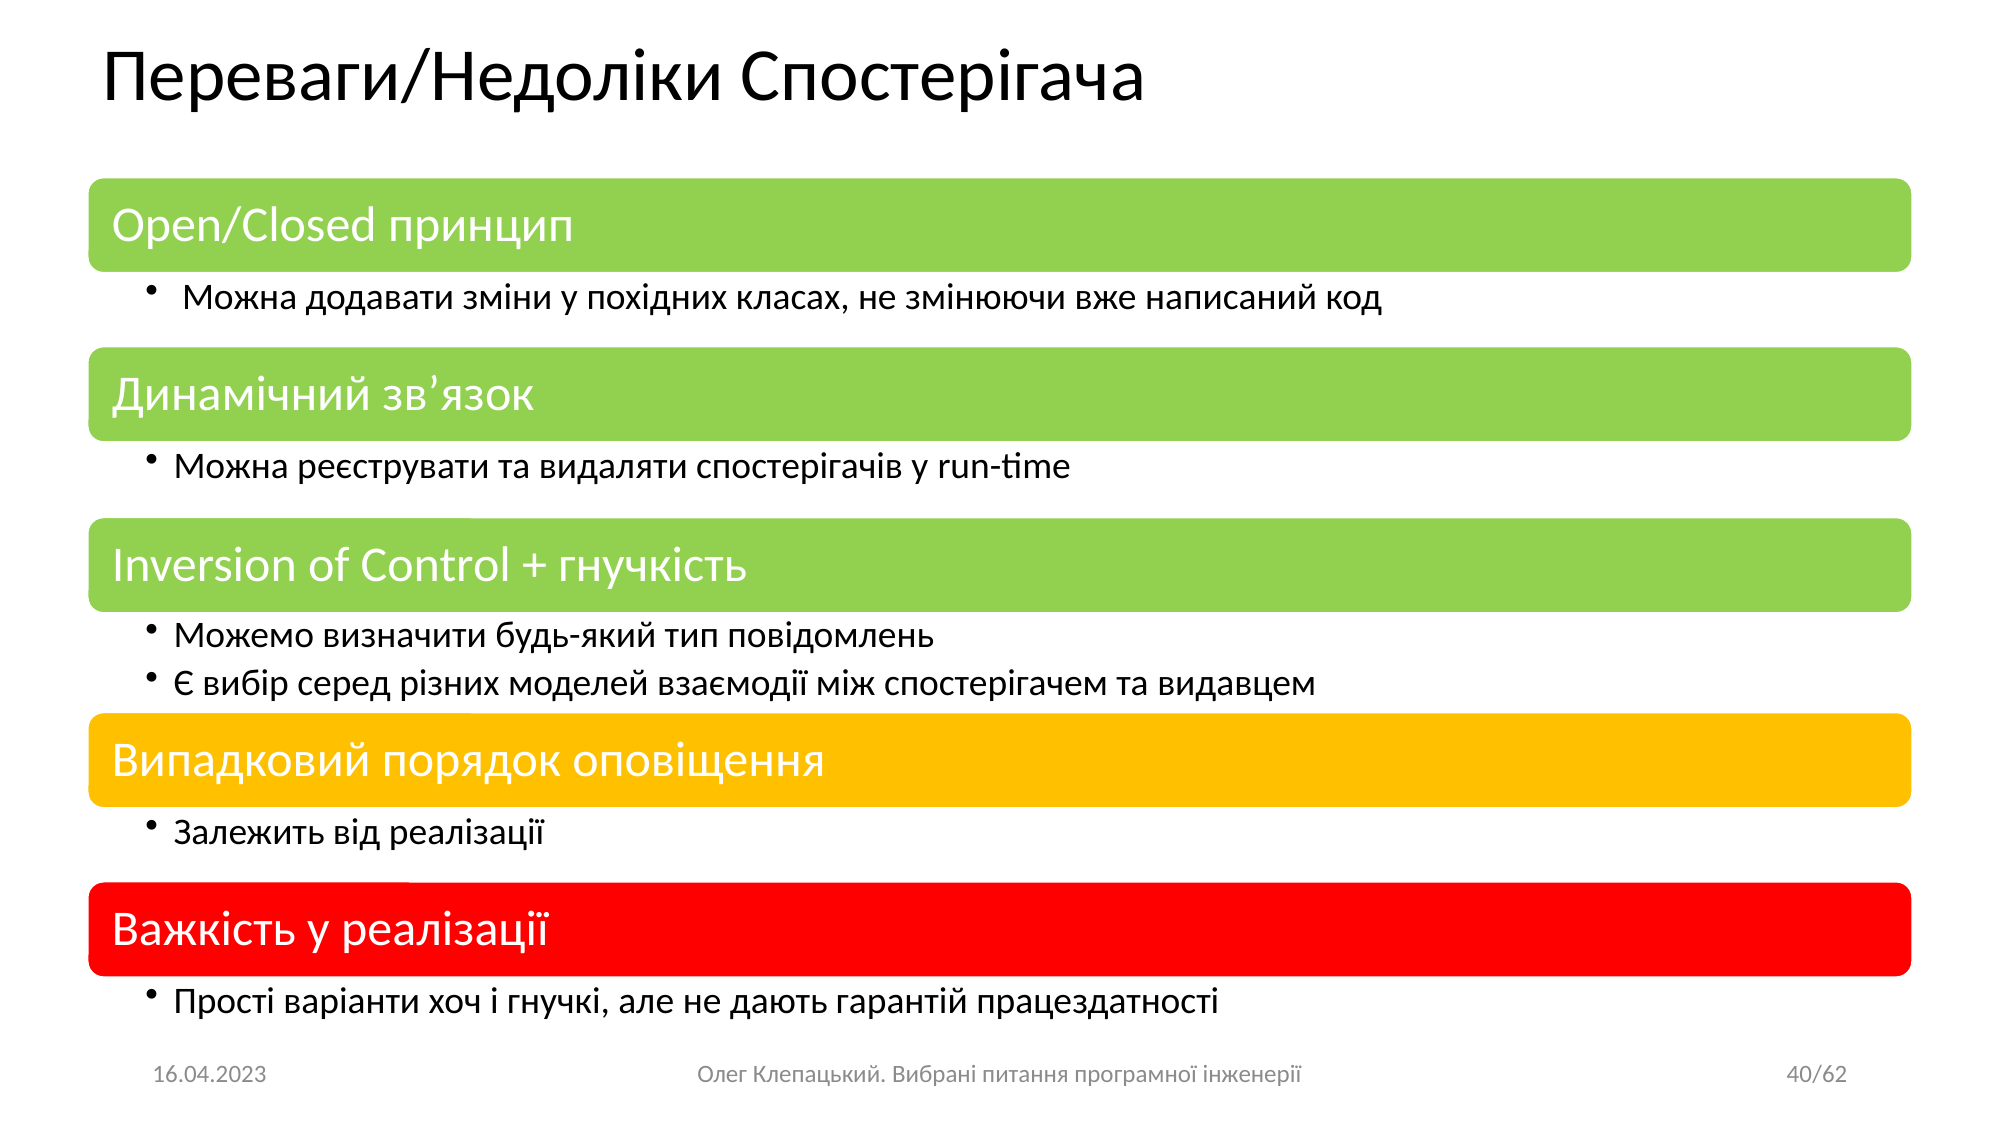

Переваги/Недоліки Спостерігача
Open/Closed принцип
 Можна додавати зміни у похідних класах, не змінюючи вже написаний код
Динамічний зв’язок
Можна реєструвати та видаляти спостерігачів у run-time
Inversion of Control + гнучкість
Можемо визначити будь-який тип повідомлень
Є вибір серед різних моделей взаємодії між спостерігачем та видавцем
Випадковий порядок оповіщення
Залежить від реалізації
Важкість у реалізації
Прості варіанти хоч і гнучкі, але не дають гарантій працездатності
16.04.2023
Олег Клепацький. Вибрані питання програмної інженерії
40/62